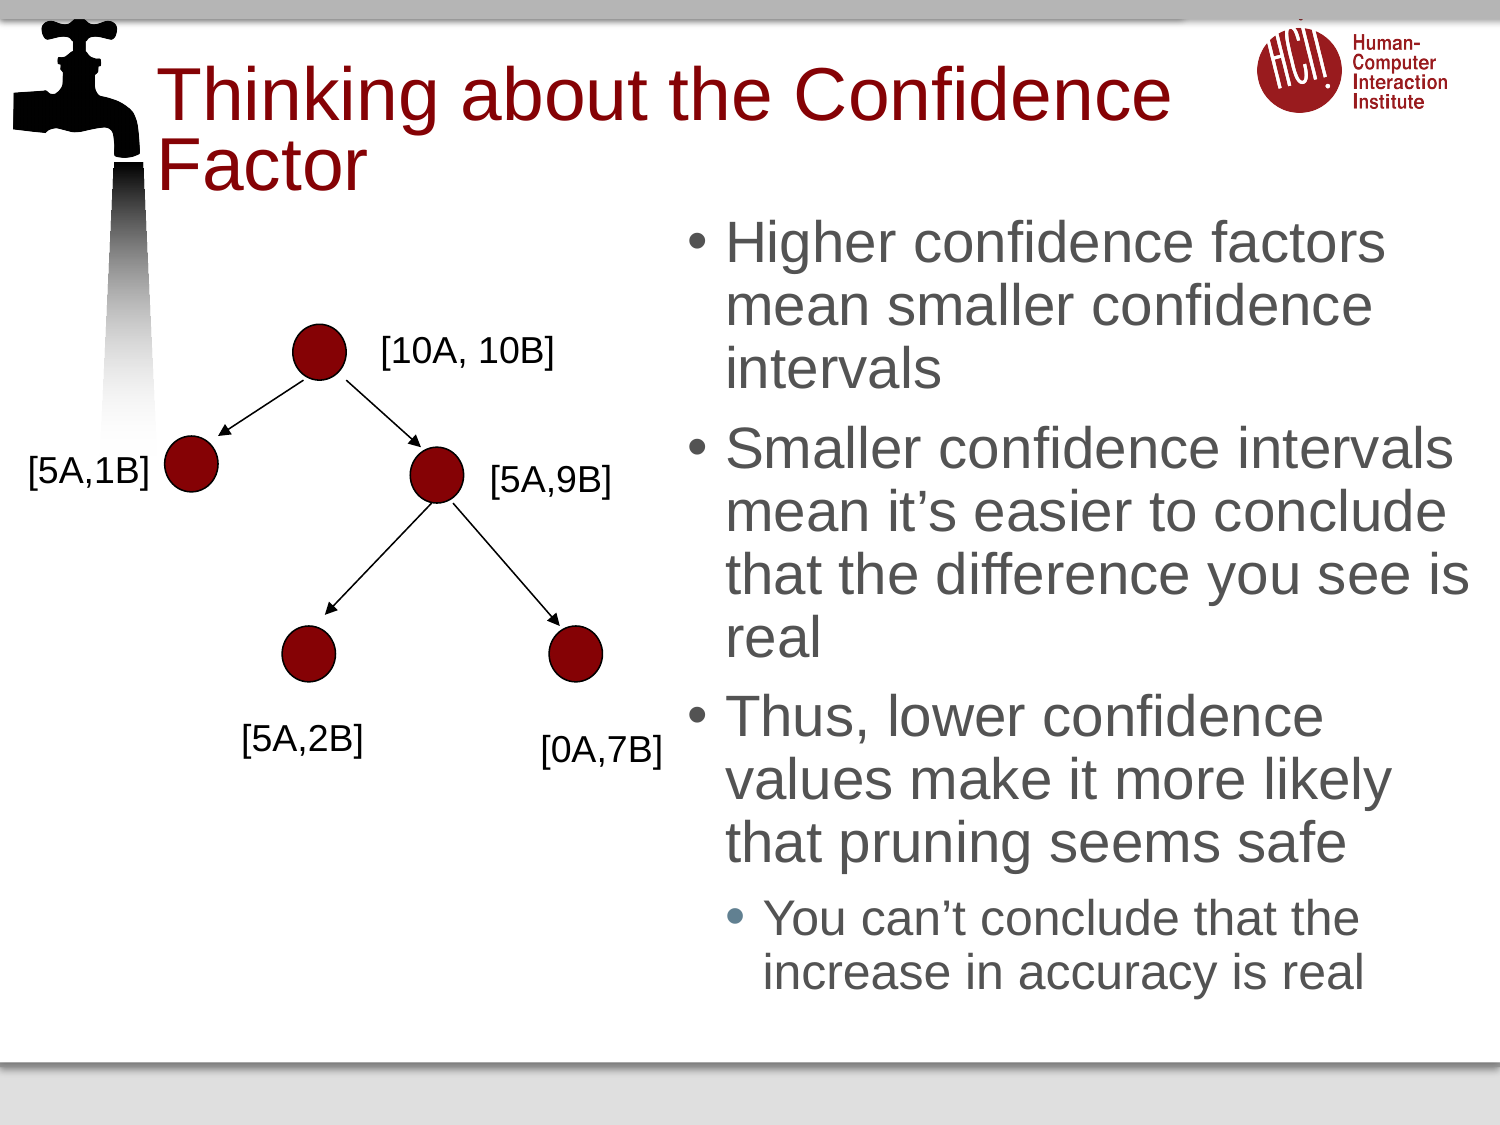

# Thinking about the Confidence Factor
Higher confidence factors mean smaller confidence intervals
Smaller confidence intervals mean it’s easier to conclude that the difference you see is real
Thus, lower confidence values make it more likely that pruning seems safe
You can’t conclude that the increase in accuracy is real
[10A, 10B]

[5A,1B]

[5A,9B]

[5A,2B]
[0A,7B]